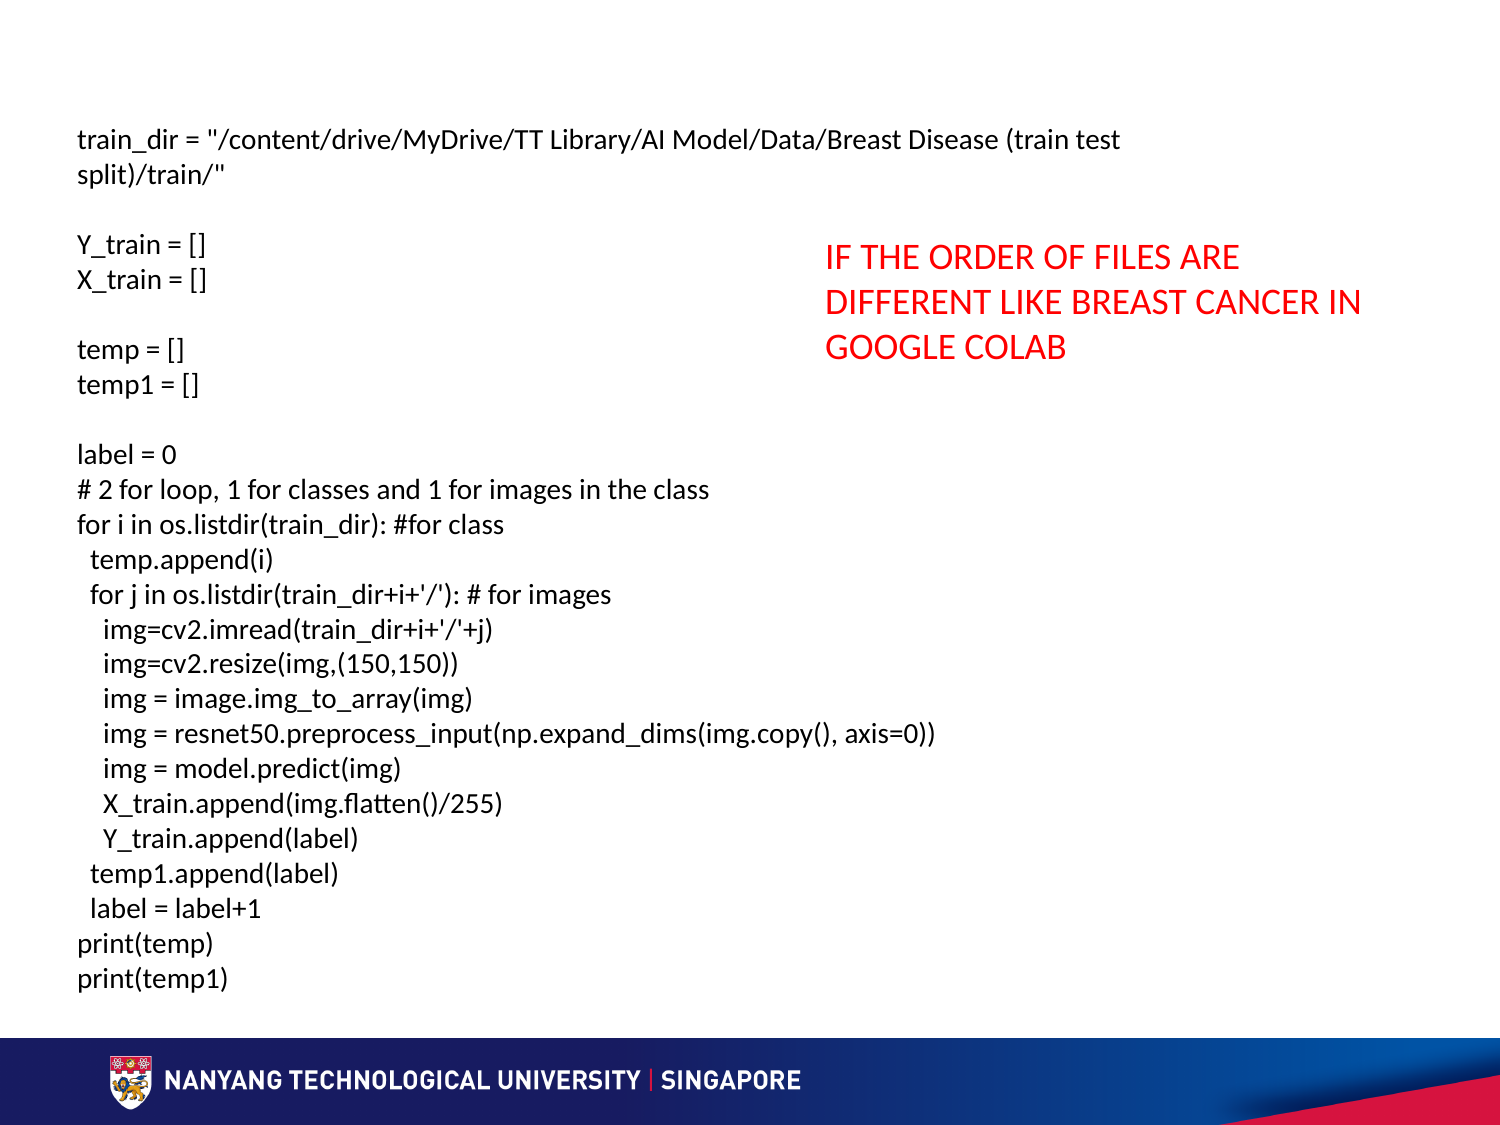

train_dir = "/content/drive/MyDrive/TT Library/AI Model/Data/Breast Disease (train test split)/train/"

Y_train = []
X_train = []

temp = []
temp1 = []

label = 0
# 2 for loop, 1 for classes and 1 for images in the class
for i in os.listdir(train_dir): #for class
  temp.append(i)
  for j in os.listdir(train_dir+i+'/'): # for images
    img=cv2.imread(train_dir+i+'/'+j)
    img=cv2.resize(img,(150,150))
    img = image.img_to_array(img)
    img = resnet50.preprocess_input(np.expand_dims(img.copy(), axis=0))
    img = model.predict(img)
    X_train.append(img.flatten()/255)
    Y_train.append(label)
  temp1.append(label)
  label = label+1
print(temp)
print(temp1)
IF THE ORDER OF FILES ARE DIFFERENT LIKE BREAST CANCER IN GOOGLE COLAB